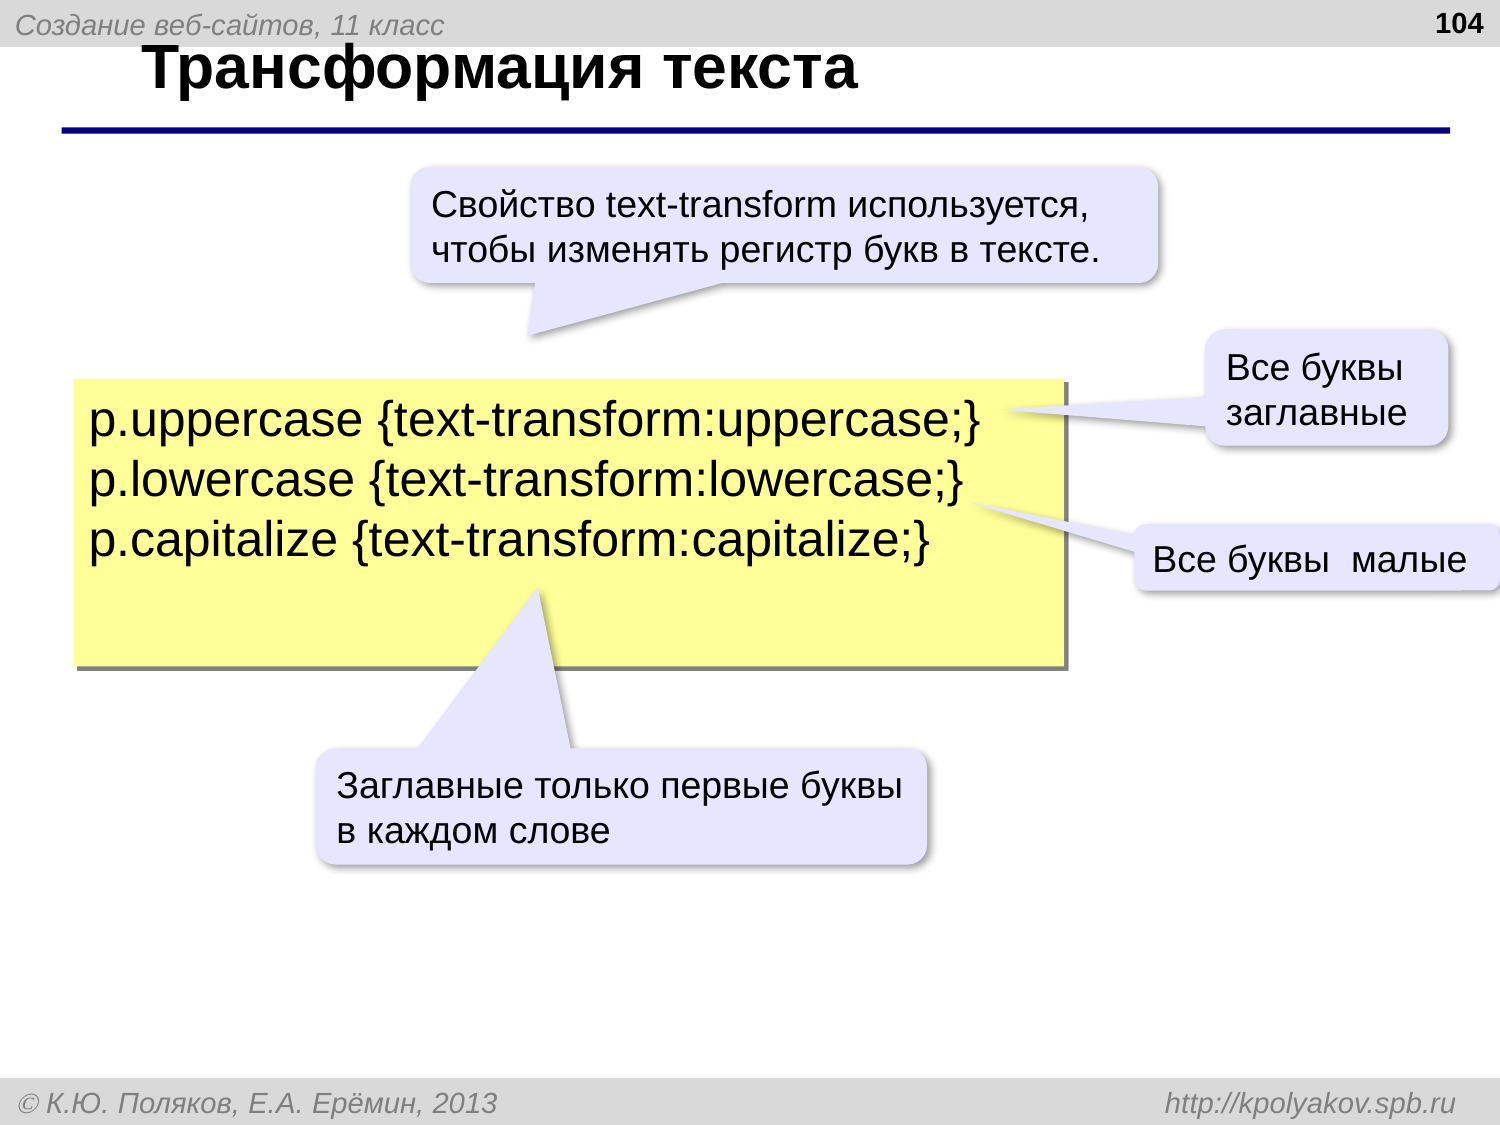

104
# Трансформация текста
Свойство text-transform используется, чтобы изменять регистр букв в тексте.
Все буквы заглавные
p.uppercase {text-transform:uppercase;} 
p.lowercase {text-transform:lowercase;} 
p.capitalize {text-transform:capitalize;}
Все буквы  малые
Заглавные только первые буквы в каждом слове